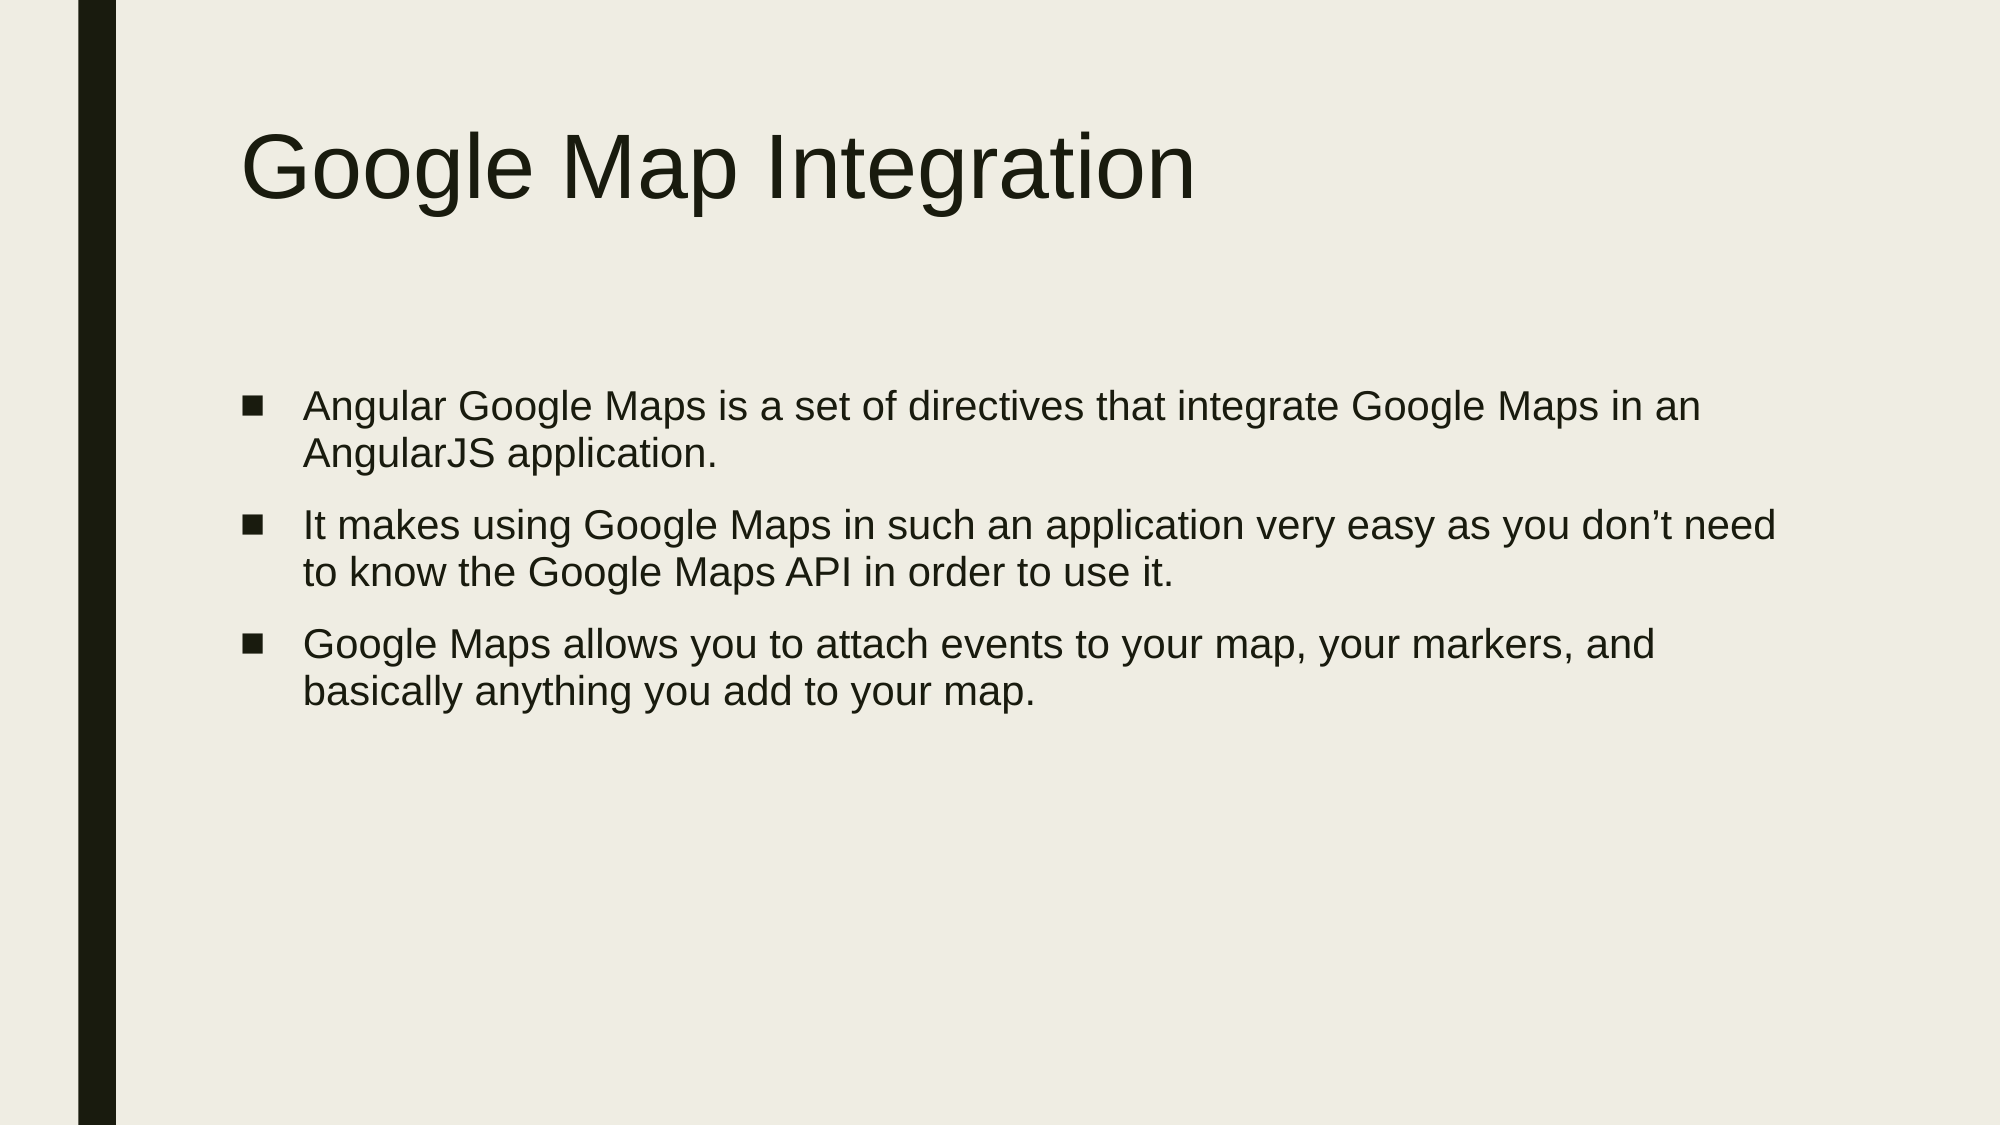

# Google Map Integration
Angular Google Maps is a set of directives that integrate Google Maps in an AngularJS application.
It makes using Google Maps in such an application very easy as you don’t need to know the Google Maps API in order to use it.
Google Maps allows you to attach events to your map, your markers, and basically anything you add to your map.